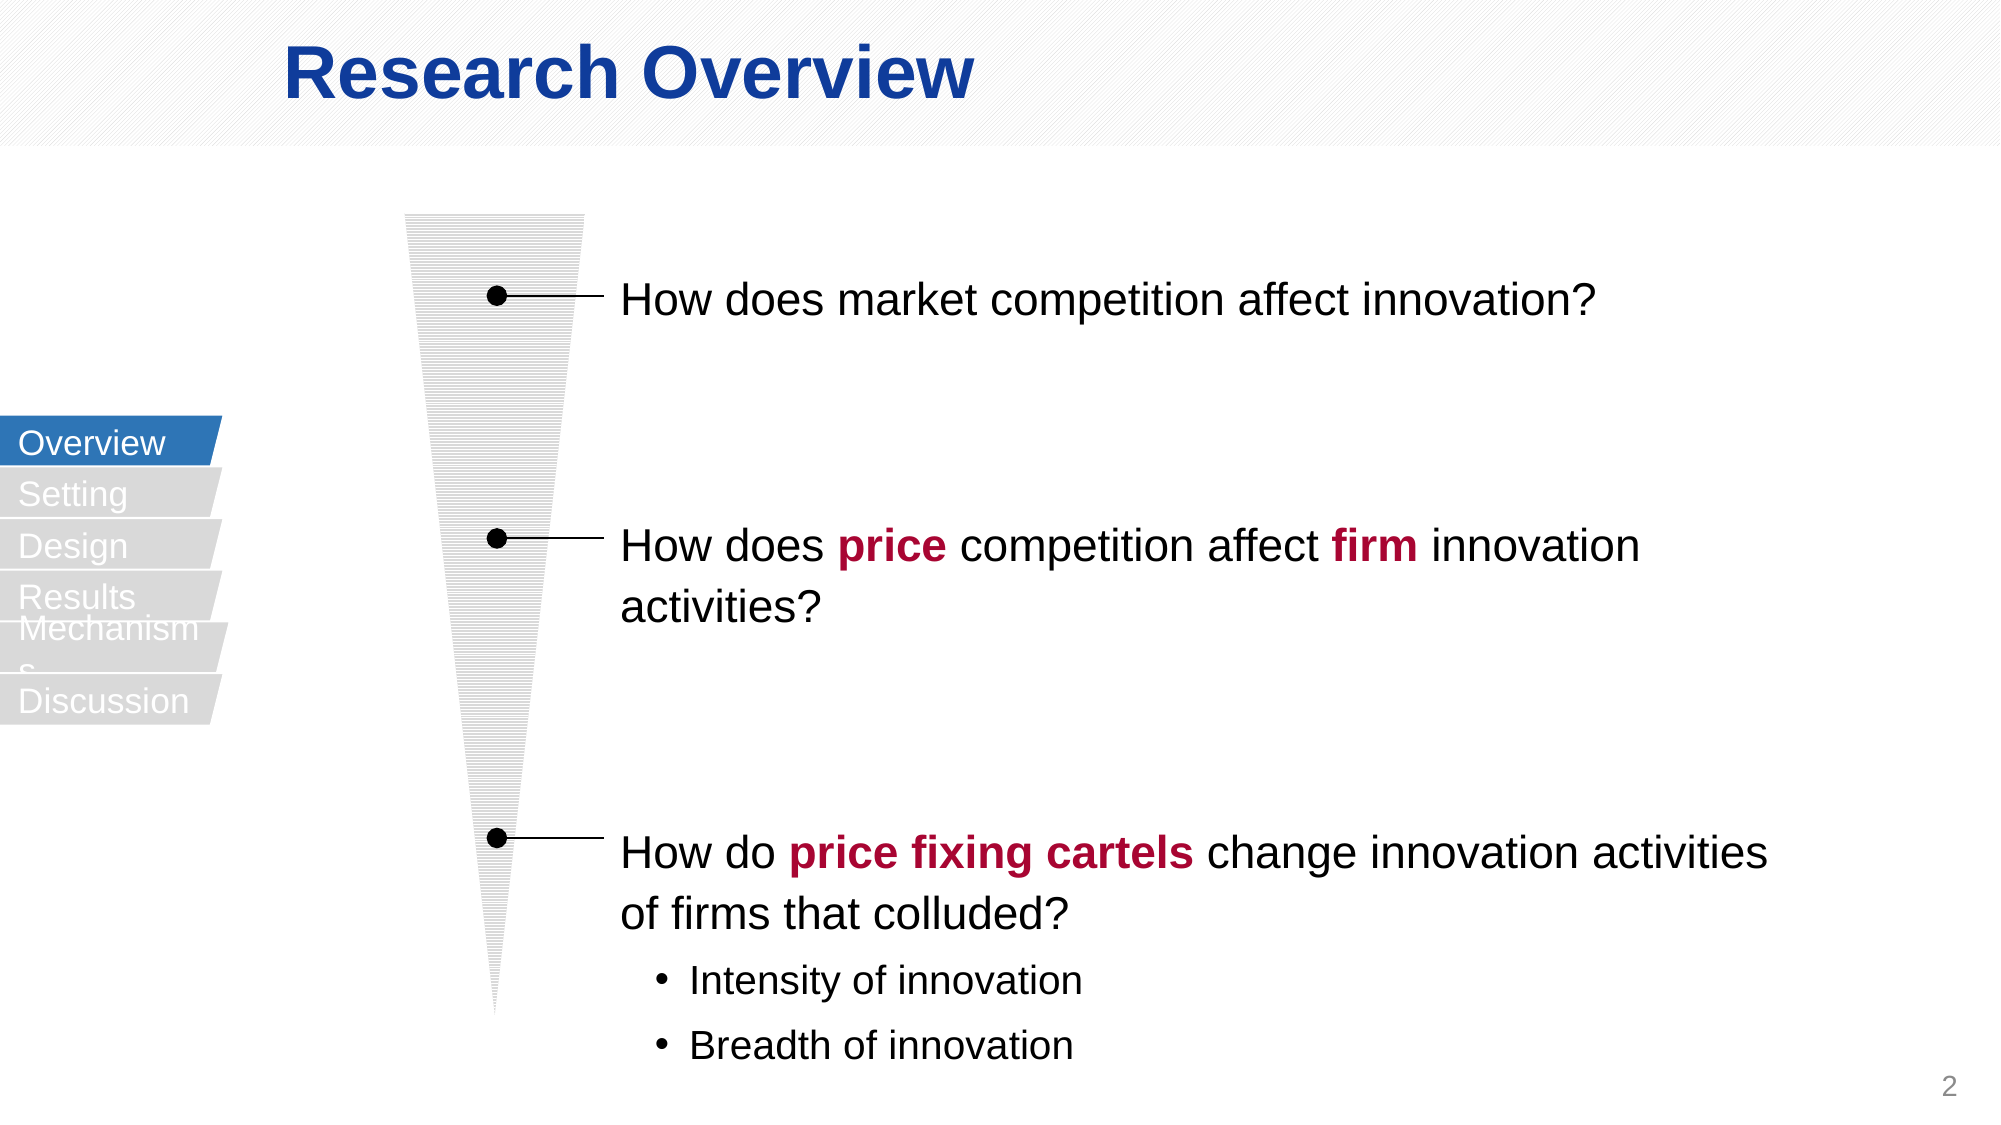

# Research Overview

How does market competition affect innovation?

How does price competition affect firm innovation activities?

How do price fixing cartels change innovation activities of firms that colluded?
Intensity of innovation
Breadth of innovation

Overview
Setting
Design
Results
Mechanisms
Discussion
2